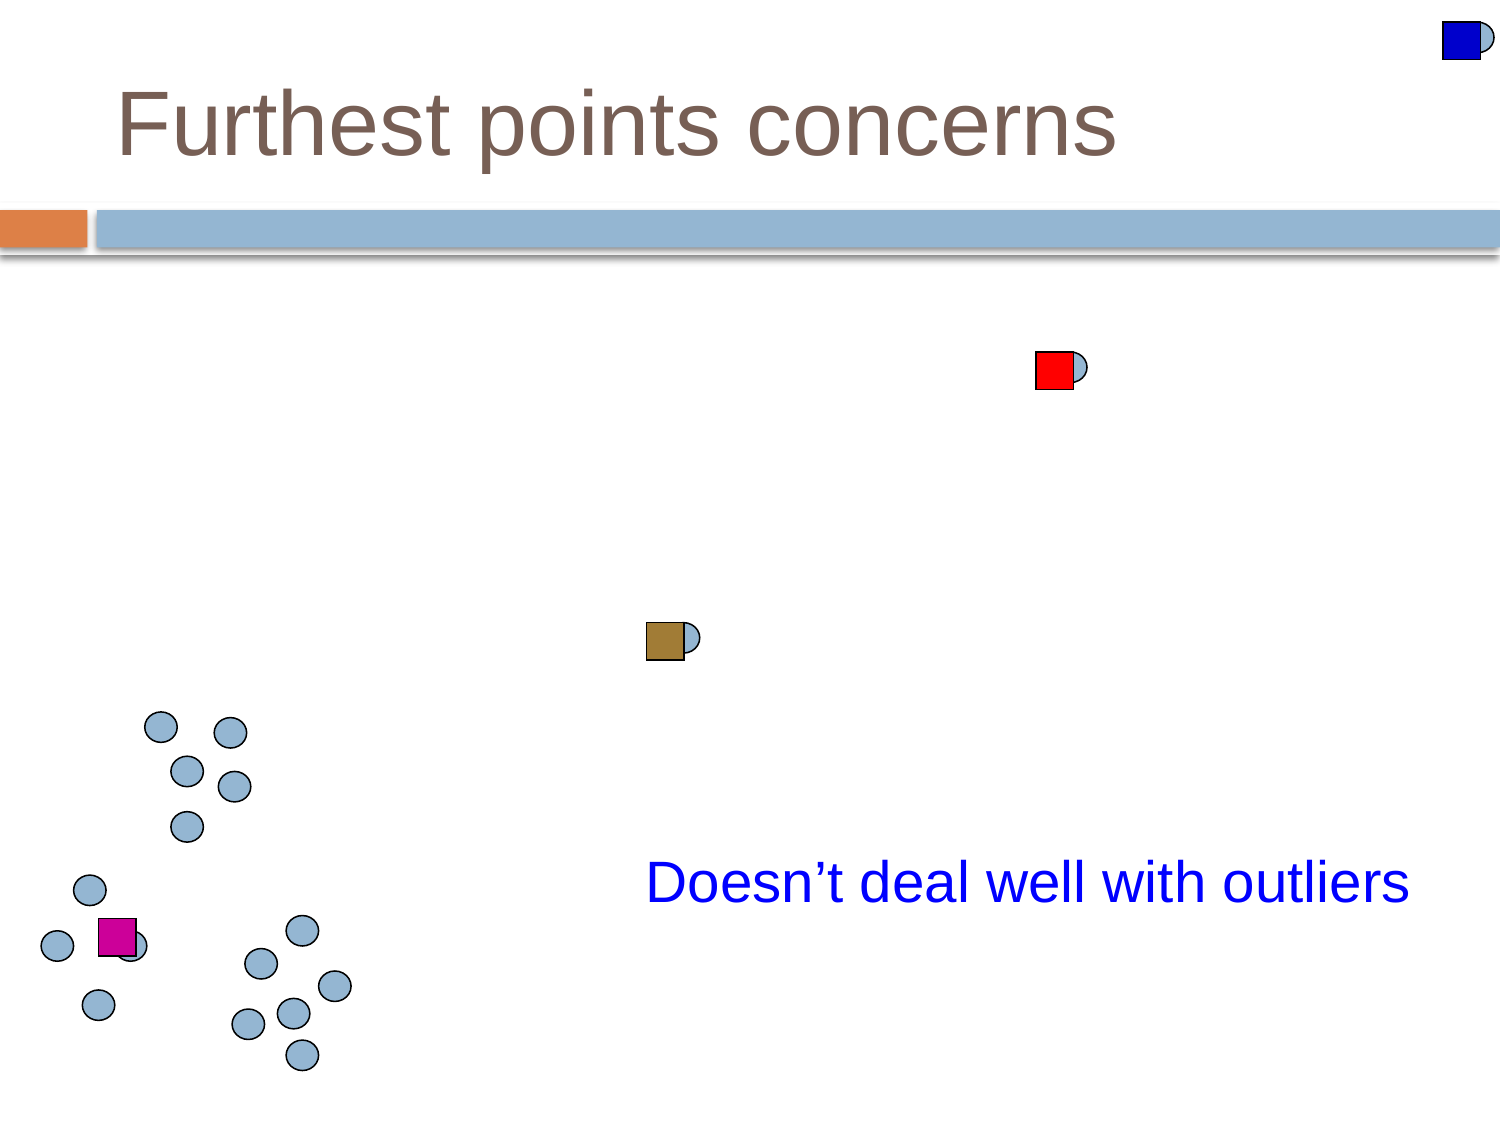

# Furthest points concerns

Doesn’t deal well with outliers